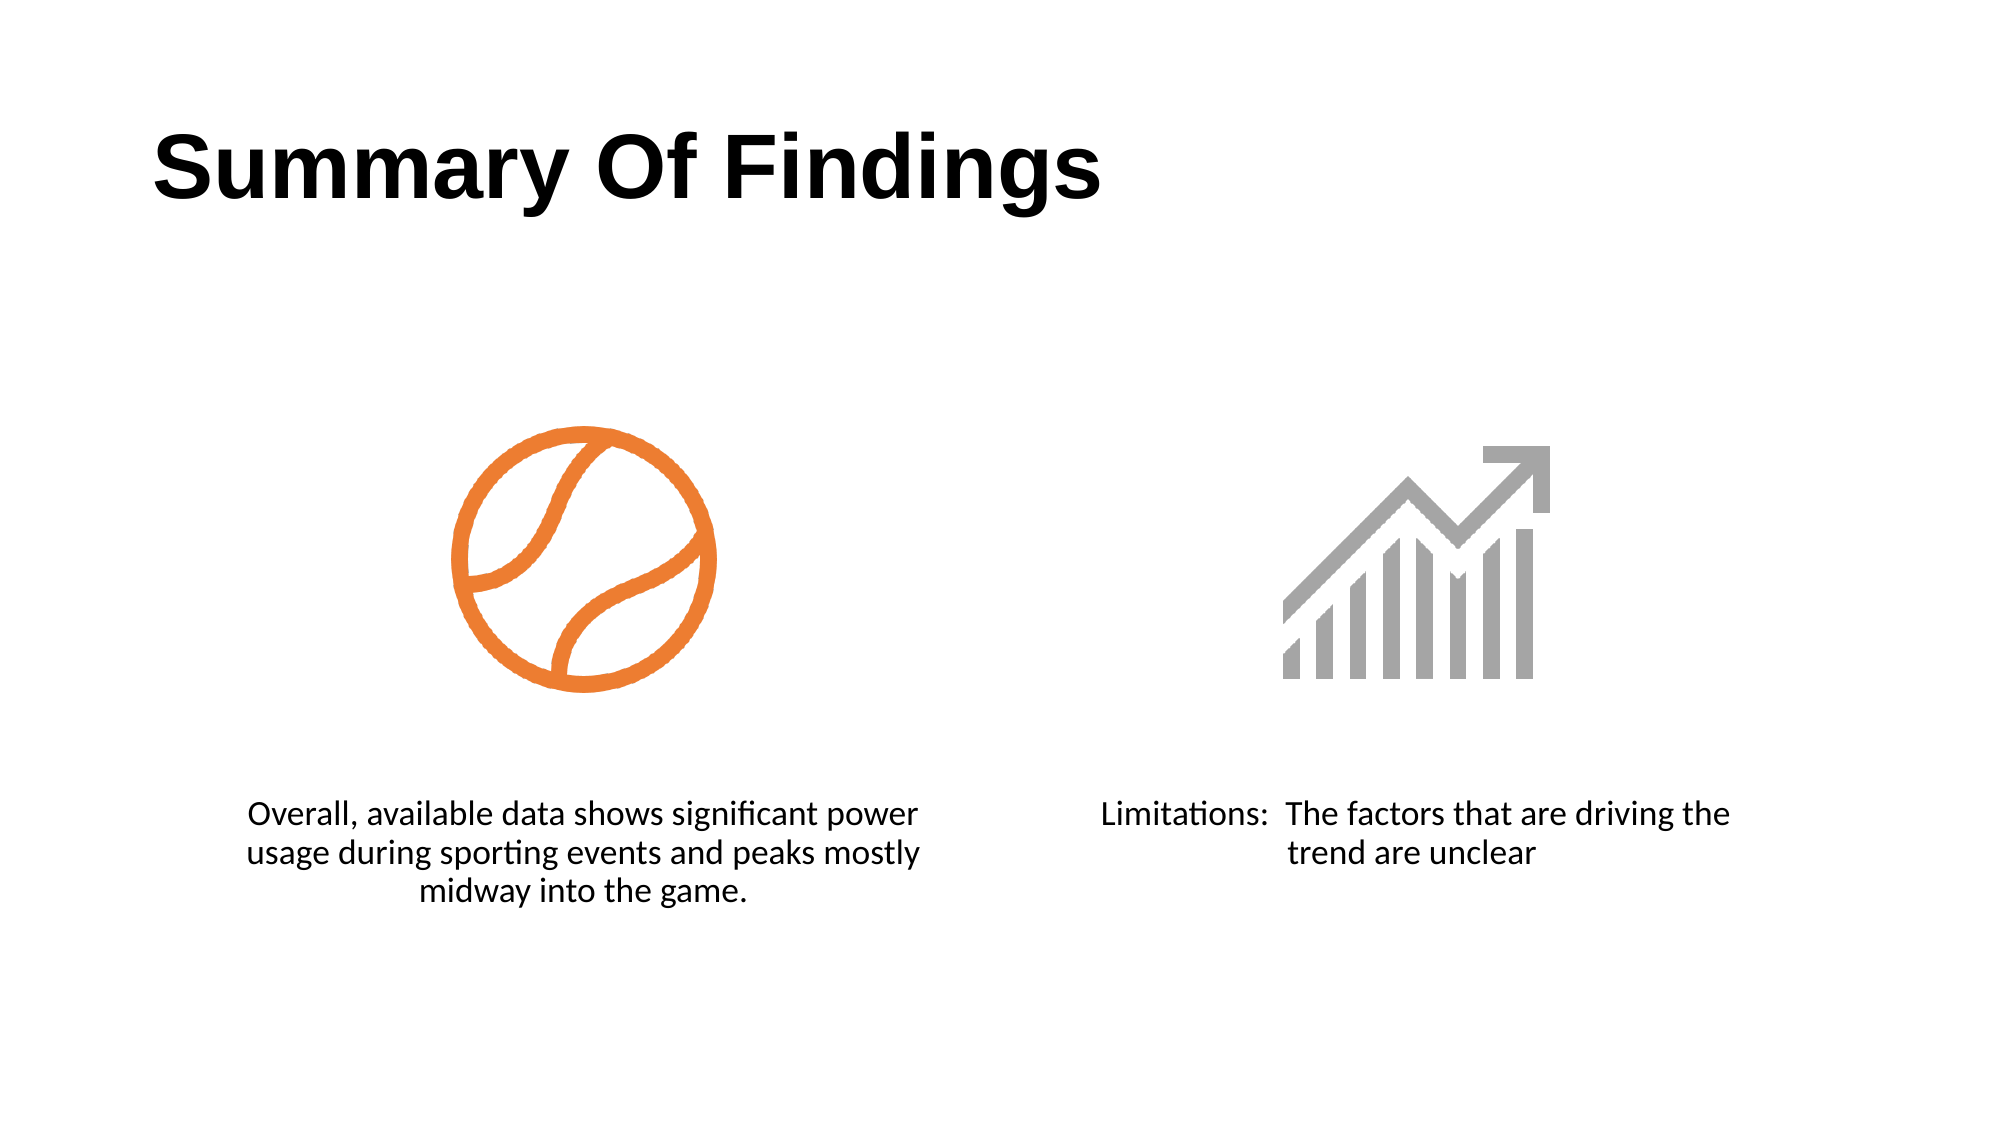

# Summary Of Findings
Overall, available data shows significant power usage during sporting events and peaks mostly midway into the game.
Limitations:  The factors that are driving the trend are unclear